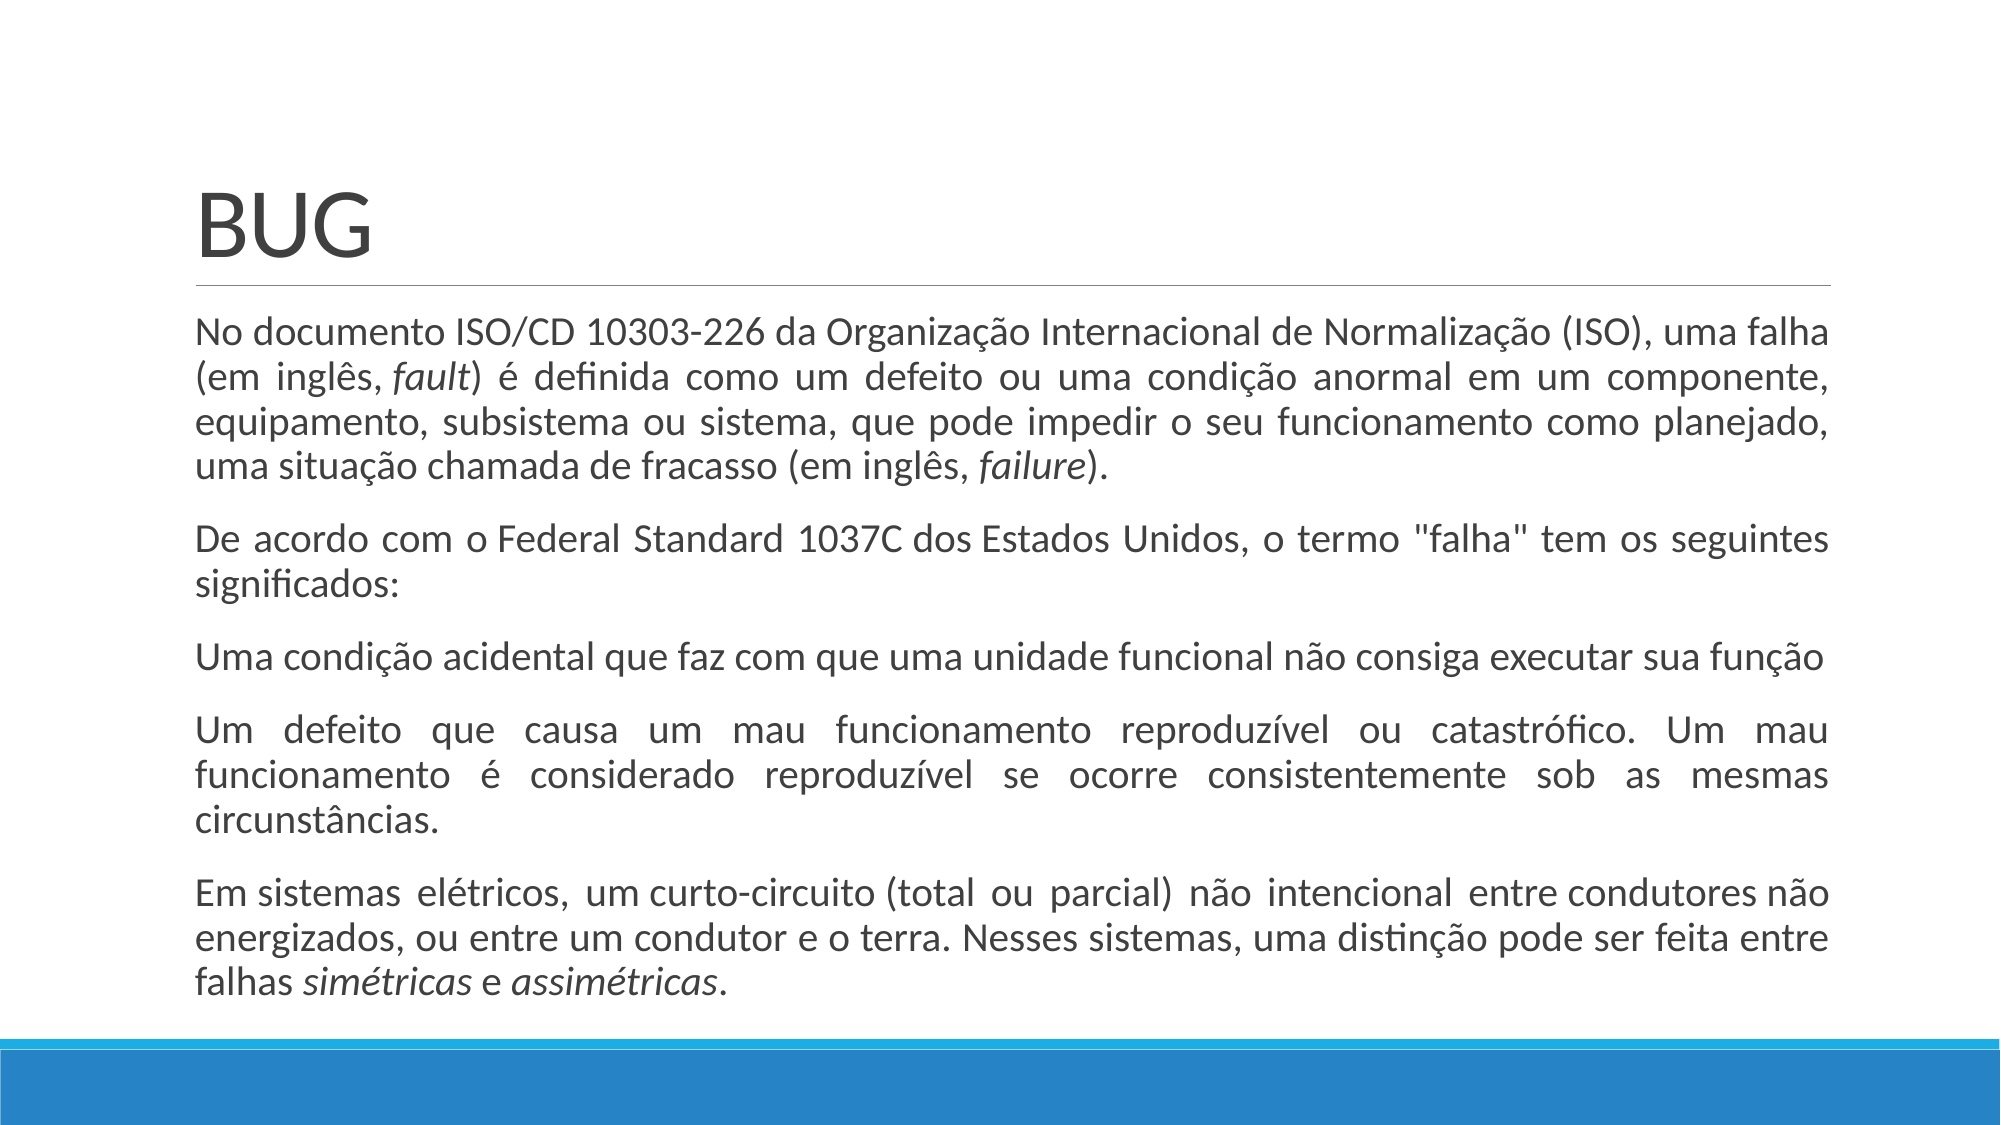

# BUG
No documento ISO/CD 10303-226 da Organização Internacional de Normalização (ISO), uma falha (em inglês, fault) é definida como um defeito ou uma condição anormal em um componente, equipamento, subsistema ou sistema, que pode impedir o seu funcionamento como planejado, uma situação chamada de fracasso (em inglês, failure).
De acordo com o Federal Standard 1037C dos Estados Unidos, o termo "falha" tem os seguintes significados:
Uma condição acidental que faz com que uma unidade funcional não consiga executar sua função
Um defeito que causa um mau funcionamento reproduzível ou catastrófico. Um mau funcionamento é considerado reproduzível se ocorre consistentemente sob as mesmas circunstâncias.
Em sistemas elétricos, um curto-circuito (total ou parcial) não intencional entre condutores não energizados, ou entre um condutor e o terra. Nesses sistemas, uma distinção pode ser feita entre falhas simétricas e assimétricas.